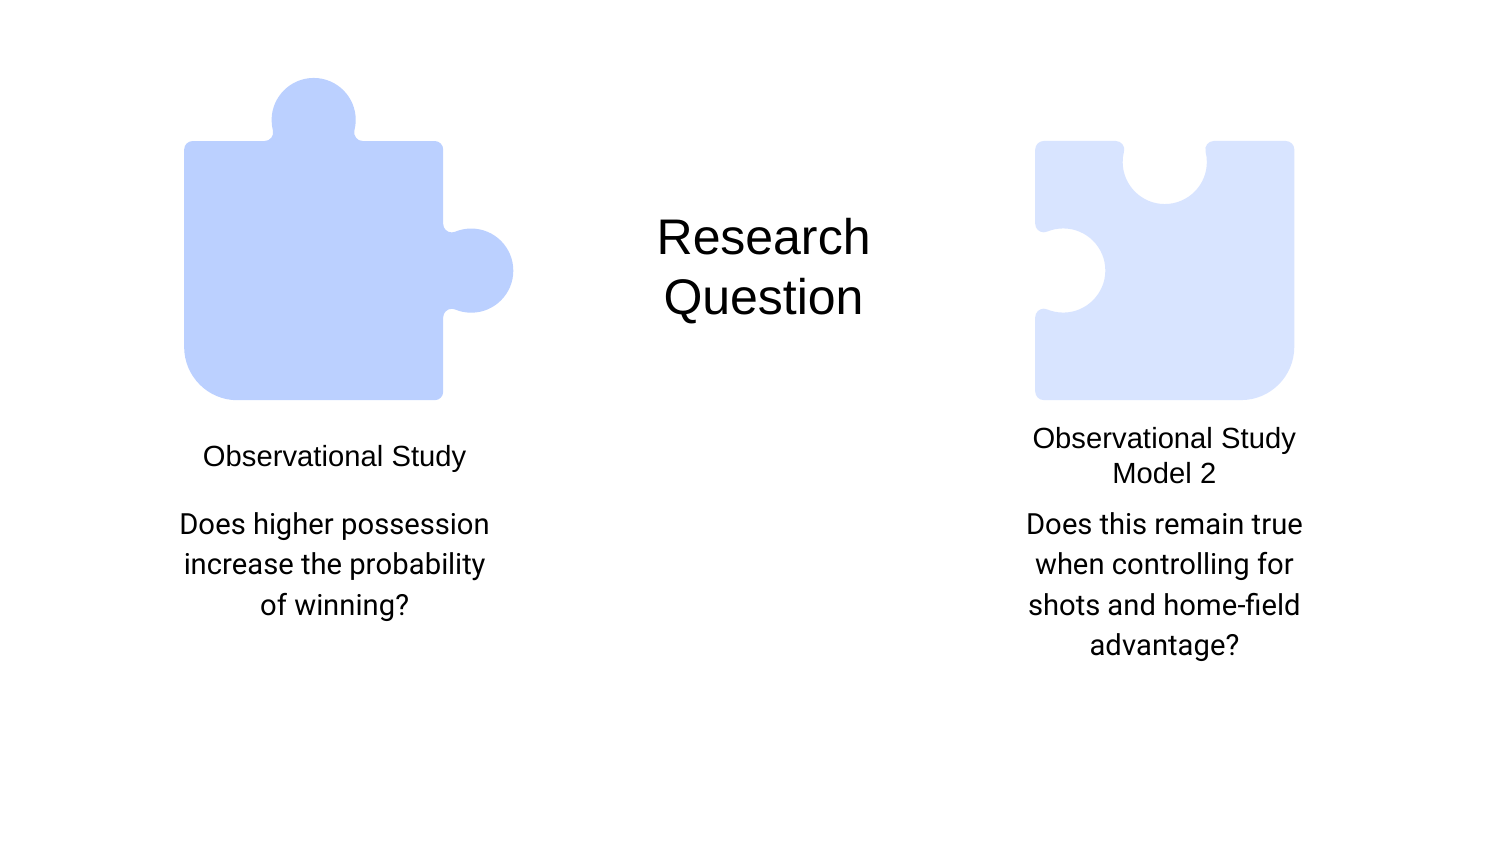

# Research Question
Observational Study
Observational Study Model 2
Does higher possession increase the probability of winning?
Does this remain true when controlling for shots and home-field advantage?